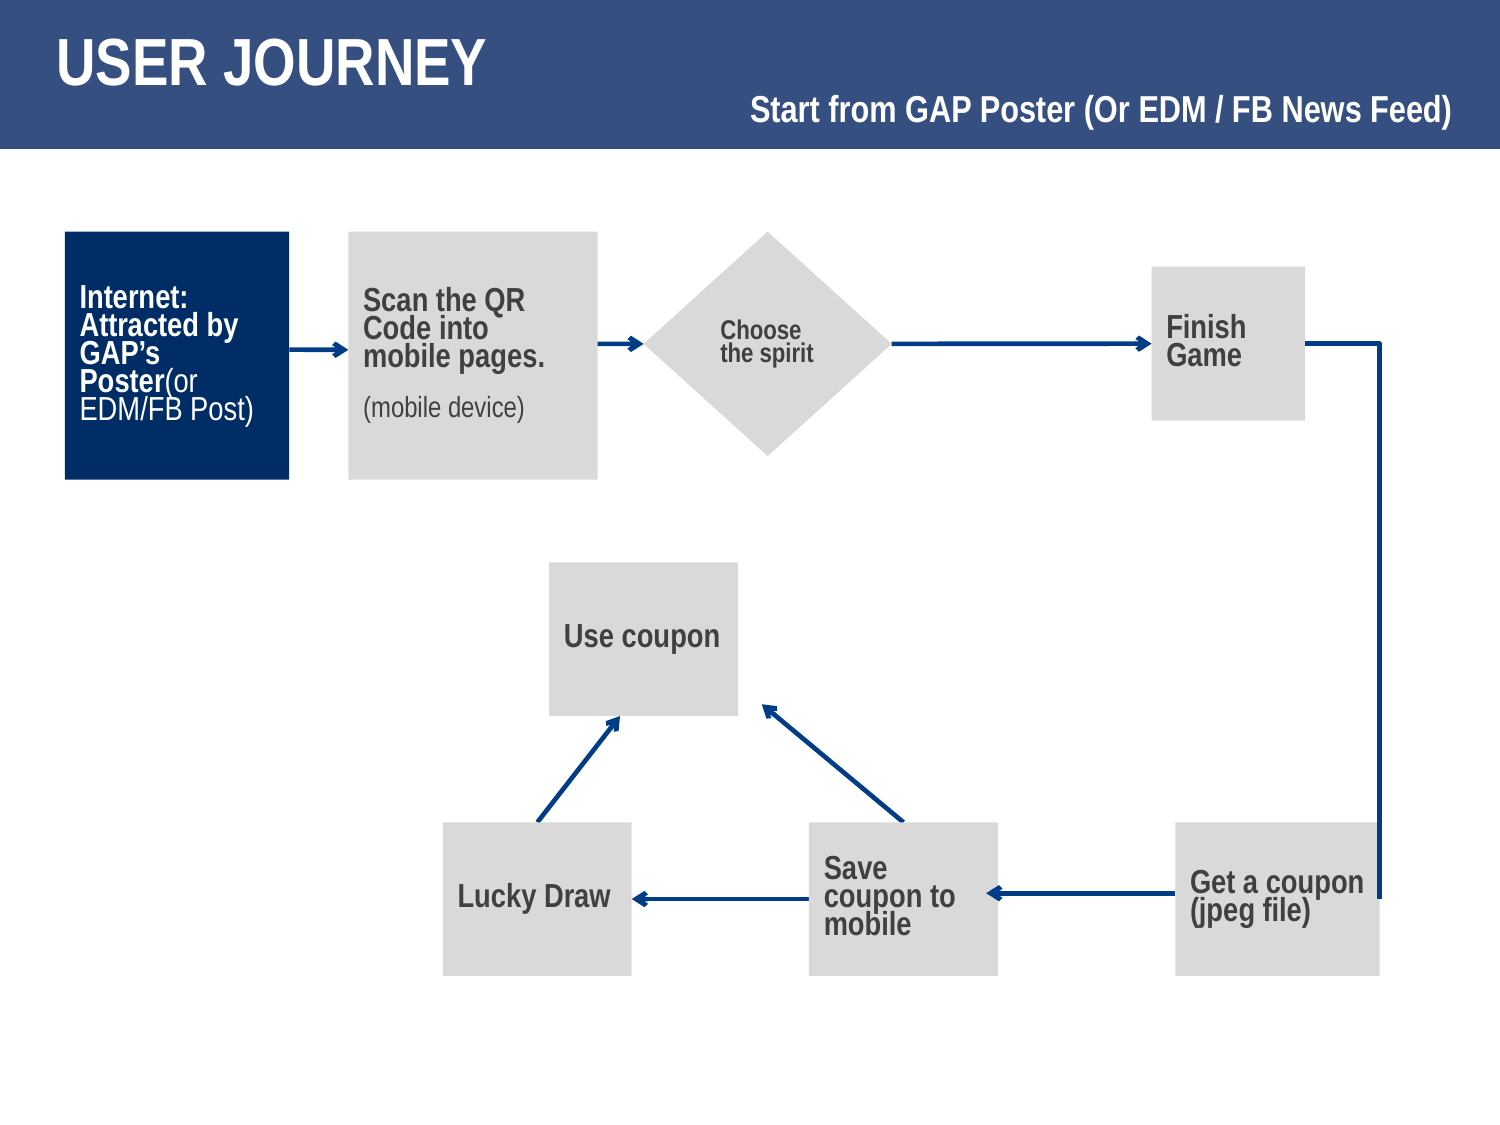

USER JOURNEY
Start from GAP Poster (Or EDM / FB News Feed)
Internet:
Attracted by GAP’s Poster(or EDM/FB Post)
Scan the QR Code into mobile pages.

(mobile device)
Choose the spirit
Finish
Game
Use coupon
Lucky Draw
Save coupon to mobile
Get a coupon
(jpeg file)